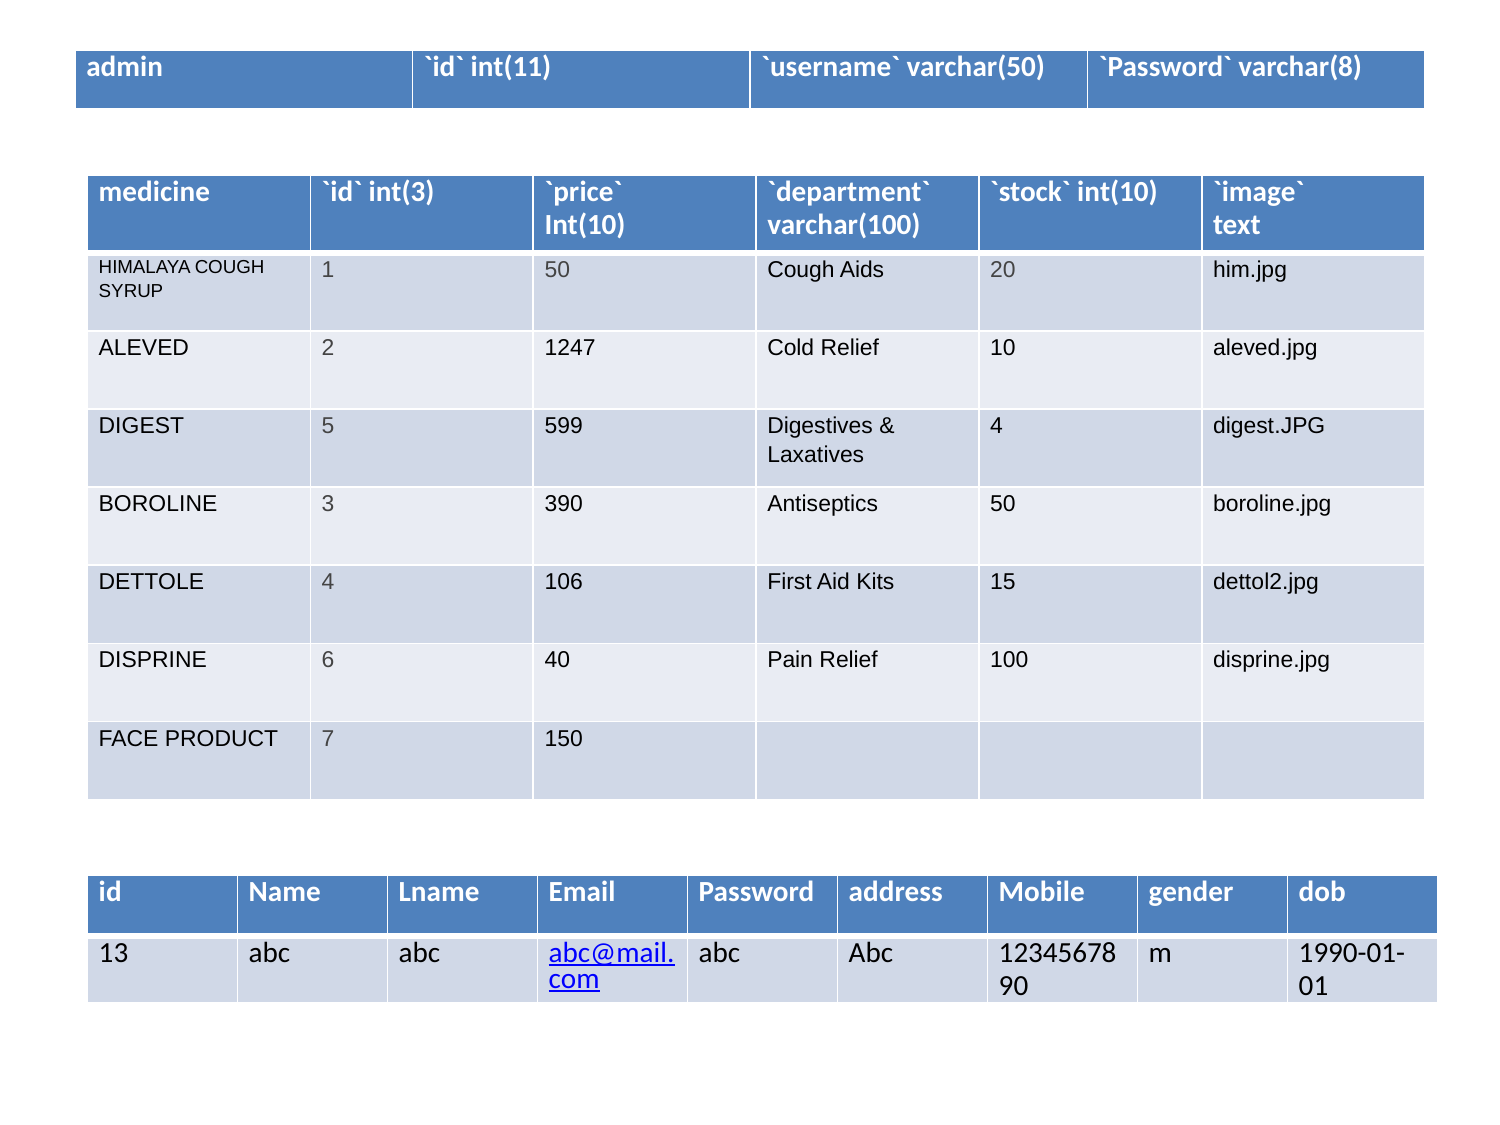

| admin | `id` int(11) | `username` varchar(50) | `Password` varchar(8) |
| --- | --- | --- | --- |
| medicine | `id` int(3) | `price` Int(10) | `department` varchar(100) | `stock` int(10) | `image` text |
| --- | --- | --- | --- | --- | --- |
| HIMALAYA COUGH SYRUP | 1 | 50 | Cough Aids | 20 | him.jpg |
| ALEVED | 2 | 1247 | Cold Relief | 10 | aleved.jpg |
| DIGEST | 5 | 599 | Digestives & Laxatives | 4 | digest.JPG |
| BOROLINE | 3 | 390 | Antiseptics | 50 | boroline.jpg |
| DETTOLE | 4 | 106 | First Aid Kits | 15 | dettol2.jpg |
| DISPRINE | 6 | 40 | Pain Relief | 100 | disprine.jpg |
| FACE PRODUCT | 7 | 150 |  |  |  |
| id | Name | Lname | Email | Password | address | Mobile | gender | dob |
| --- | --- | --- | --- | --- | --- | --- | --- | --- |
| 13 | abc | abc | abc@mail.com | abc | Abc | 1234567890 | m | 1990-01-01 |